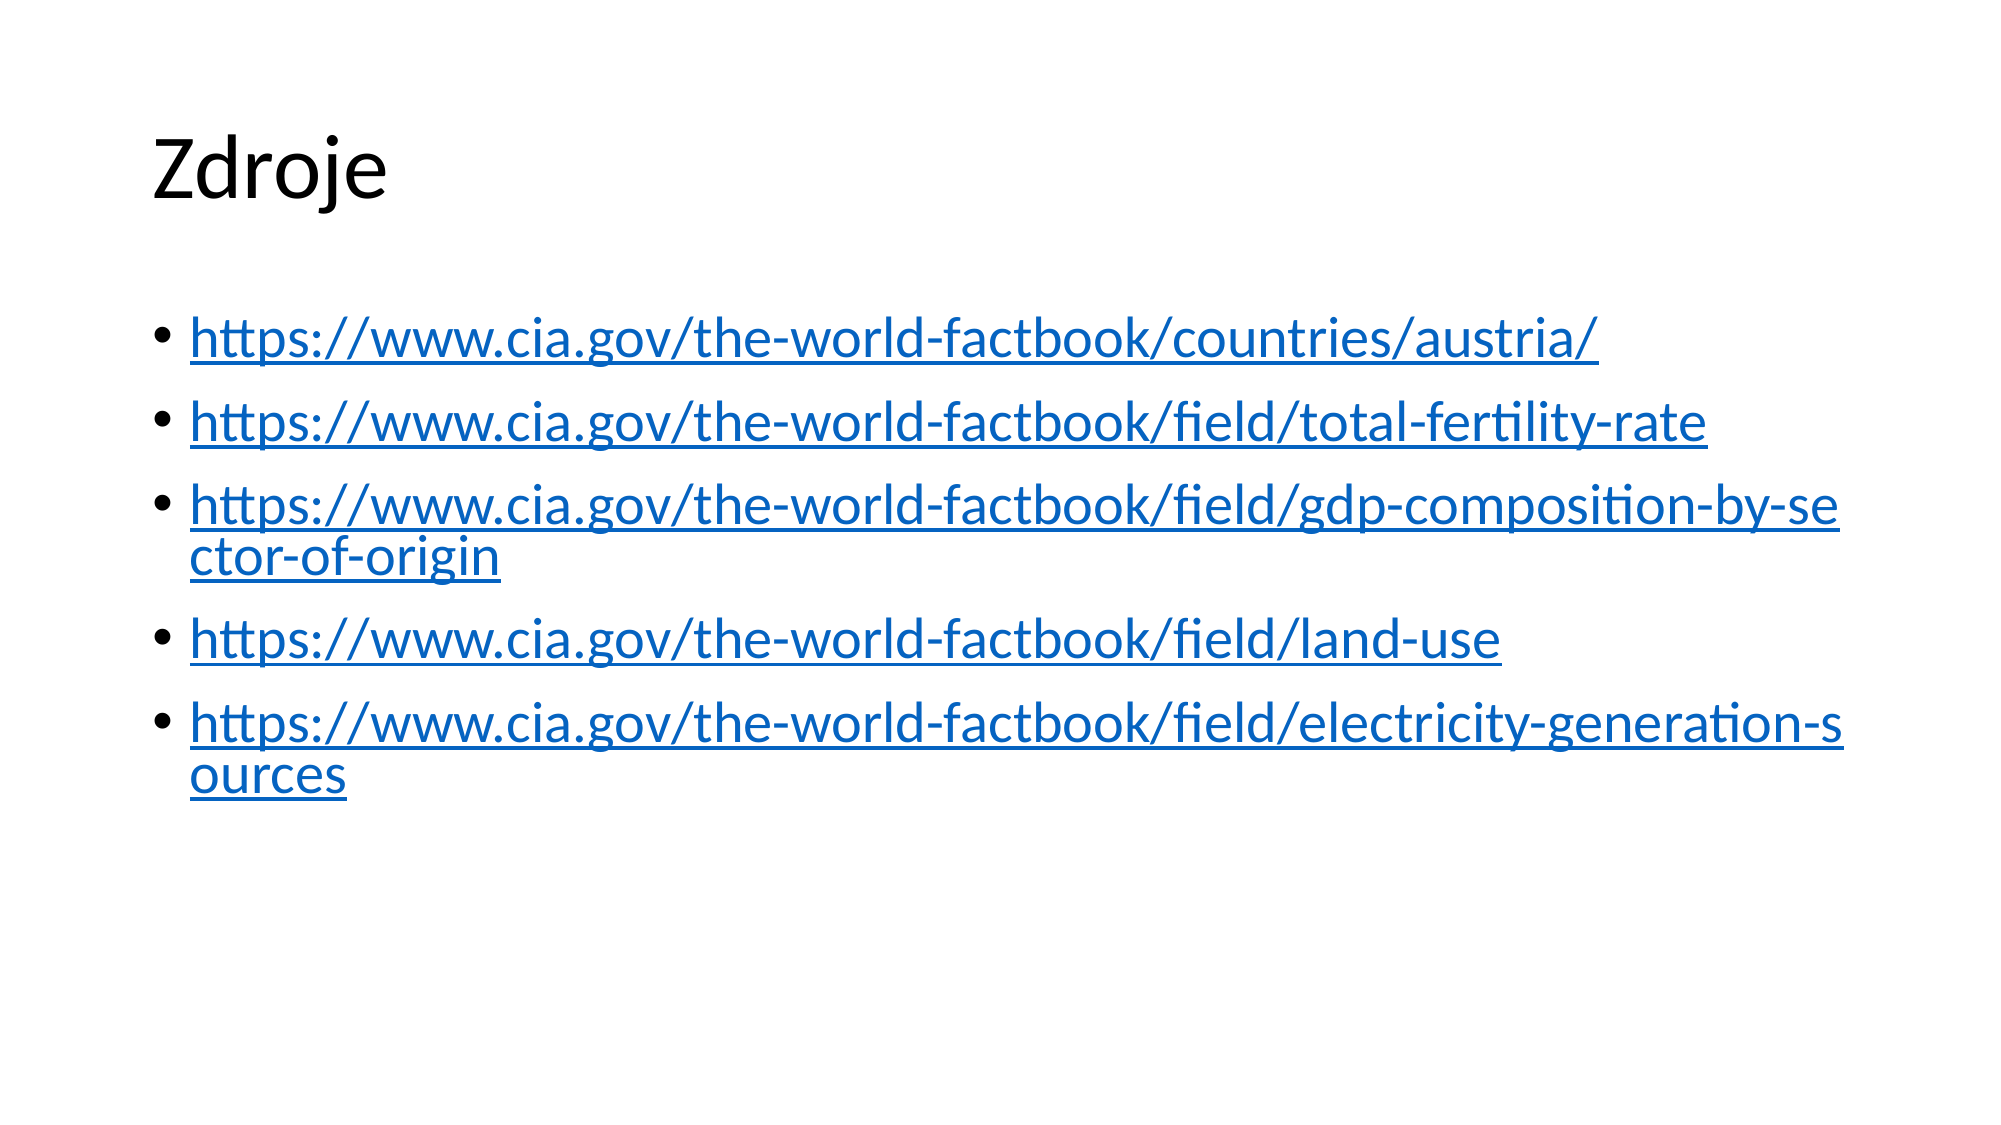

# Zdroje
https://www.cia.gov/the-world-factbook/countries/austria/
https://www.cia.gov/the-world-factbook/field/total-fertility-rate
https://www.cia.gov/the-world-factbook/field/gdp-composition-by-sector-of-origin
https://www.cia.gov/the-world-factbook/field/land-use
https://www.cia.gov/the-world-factbook/field/electricity-generation-sources